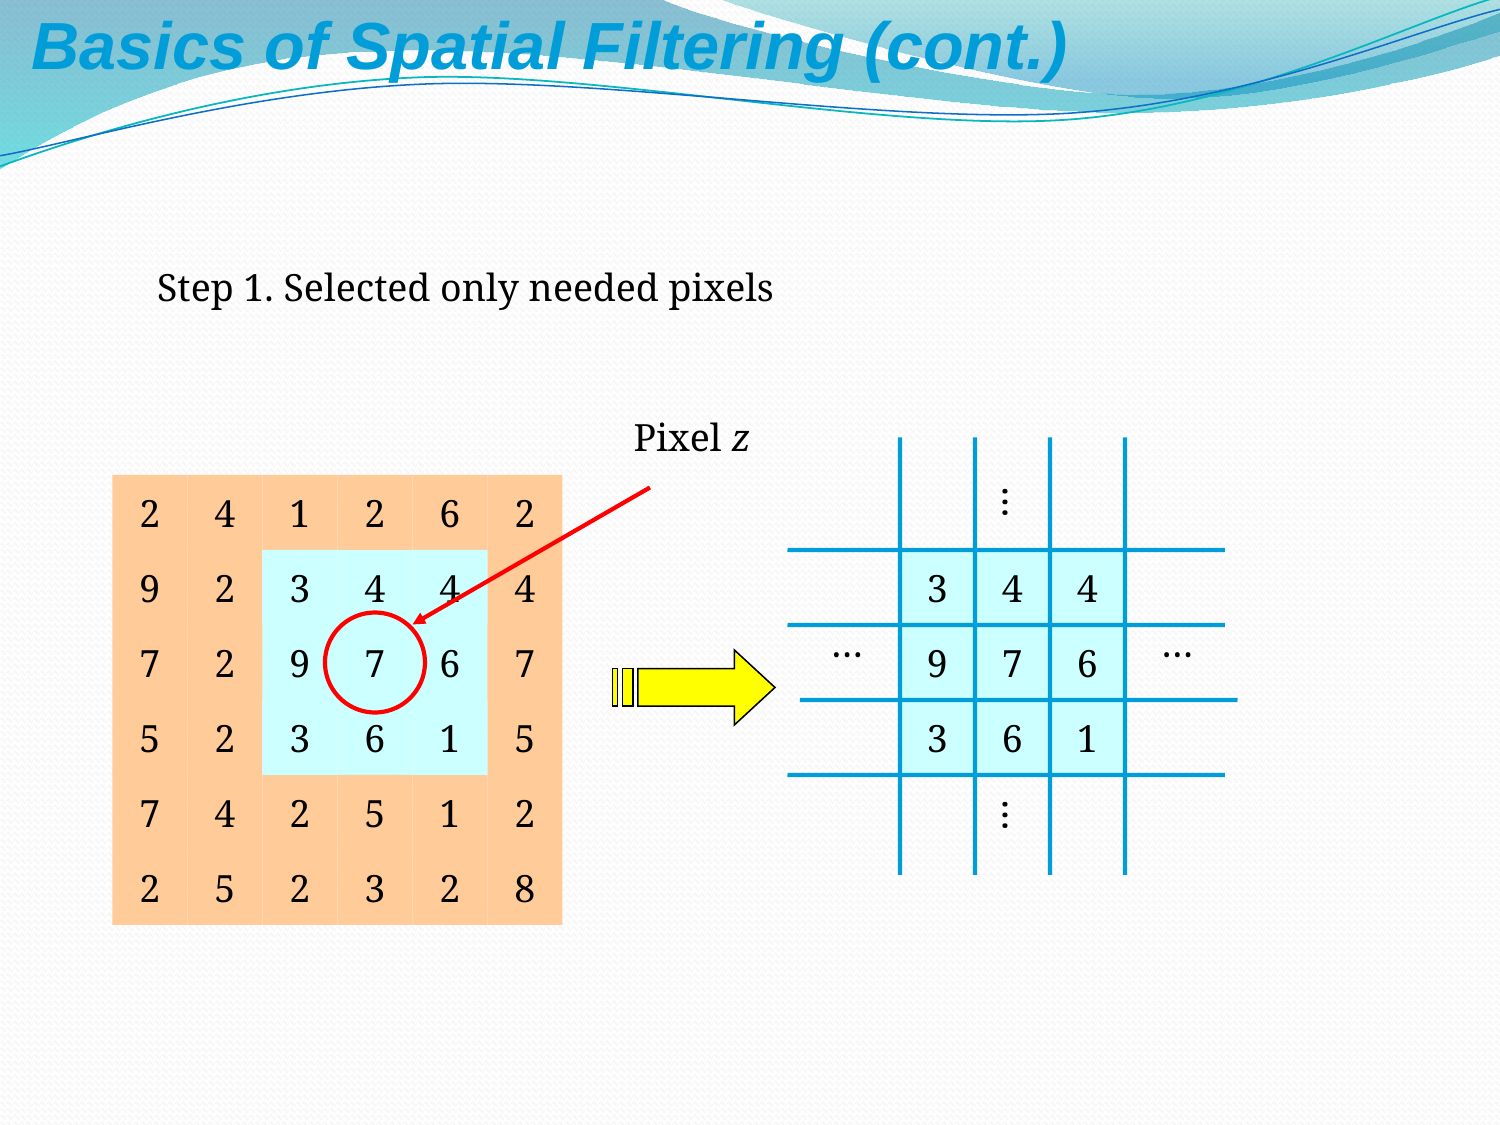

Basics of Spatial Filtering (cont.)
Step 1. Selected only needed pixels

Pixel z

…
2
4
1
2
6
2

9
2
3
4
4
4
3
4
4

…
…
7
2
9
7
6
7
9
7
6

5
2
3
6
1
5
3
6
1
7
4
2
5
1
2
…
2
5
2
3
2
8